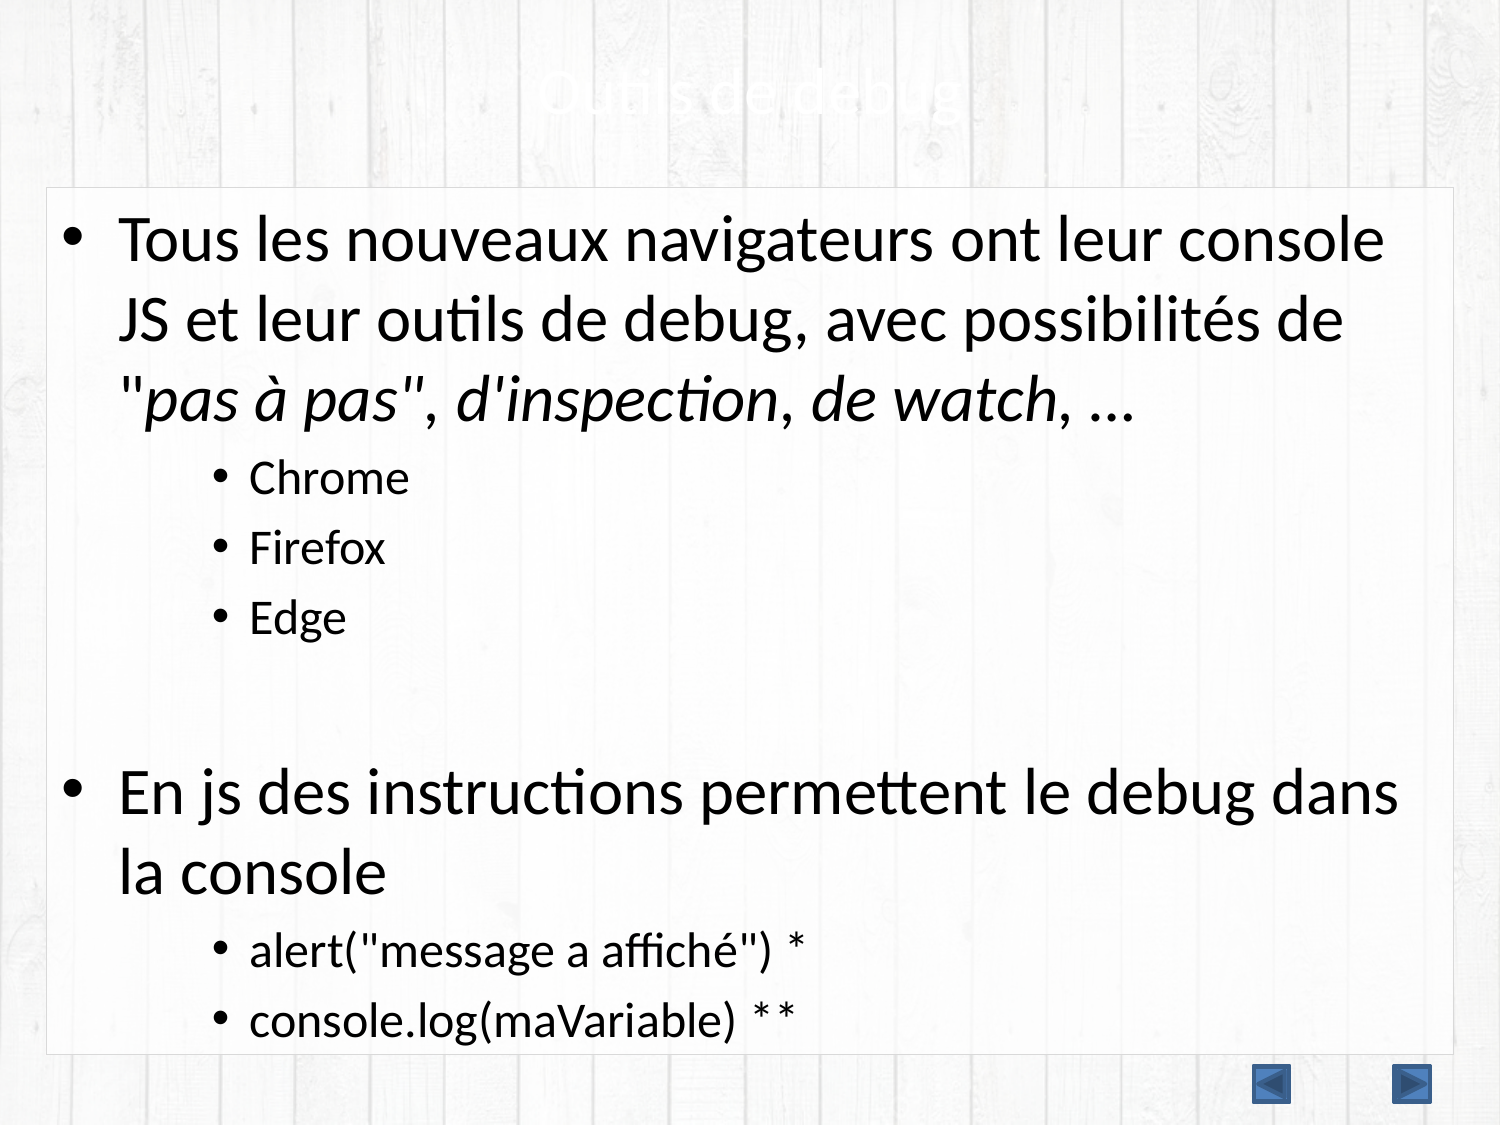

# Outils de debug
Tous les nouveaux navigateurs ont leur console JS et leur outils de debug, avec possibilités de "pas à pas", d'inspection, de watch, …
Chrome
Firefox
Edge

En js des instructions permettent le debug dans la console
alert("message a affiché") *
console.log(maVariable) **